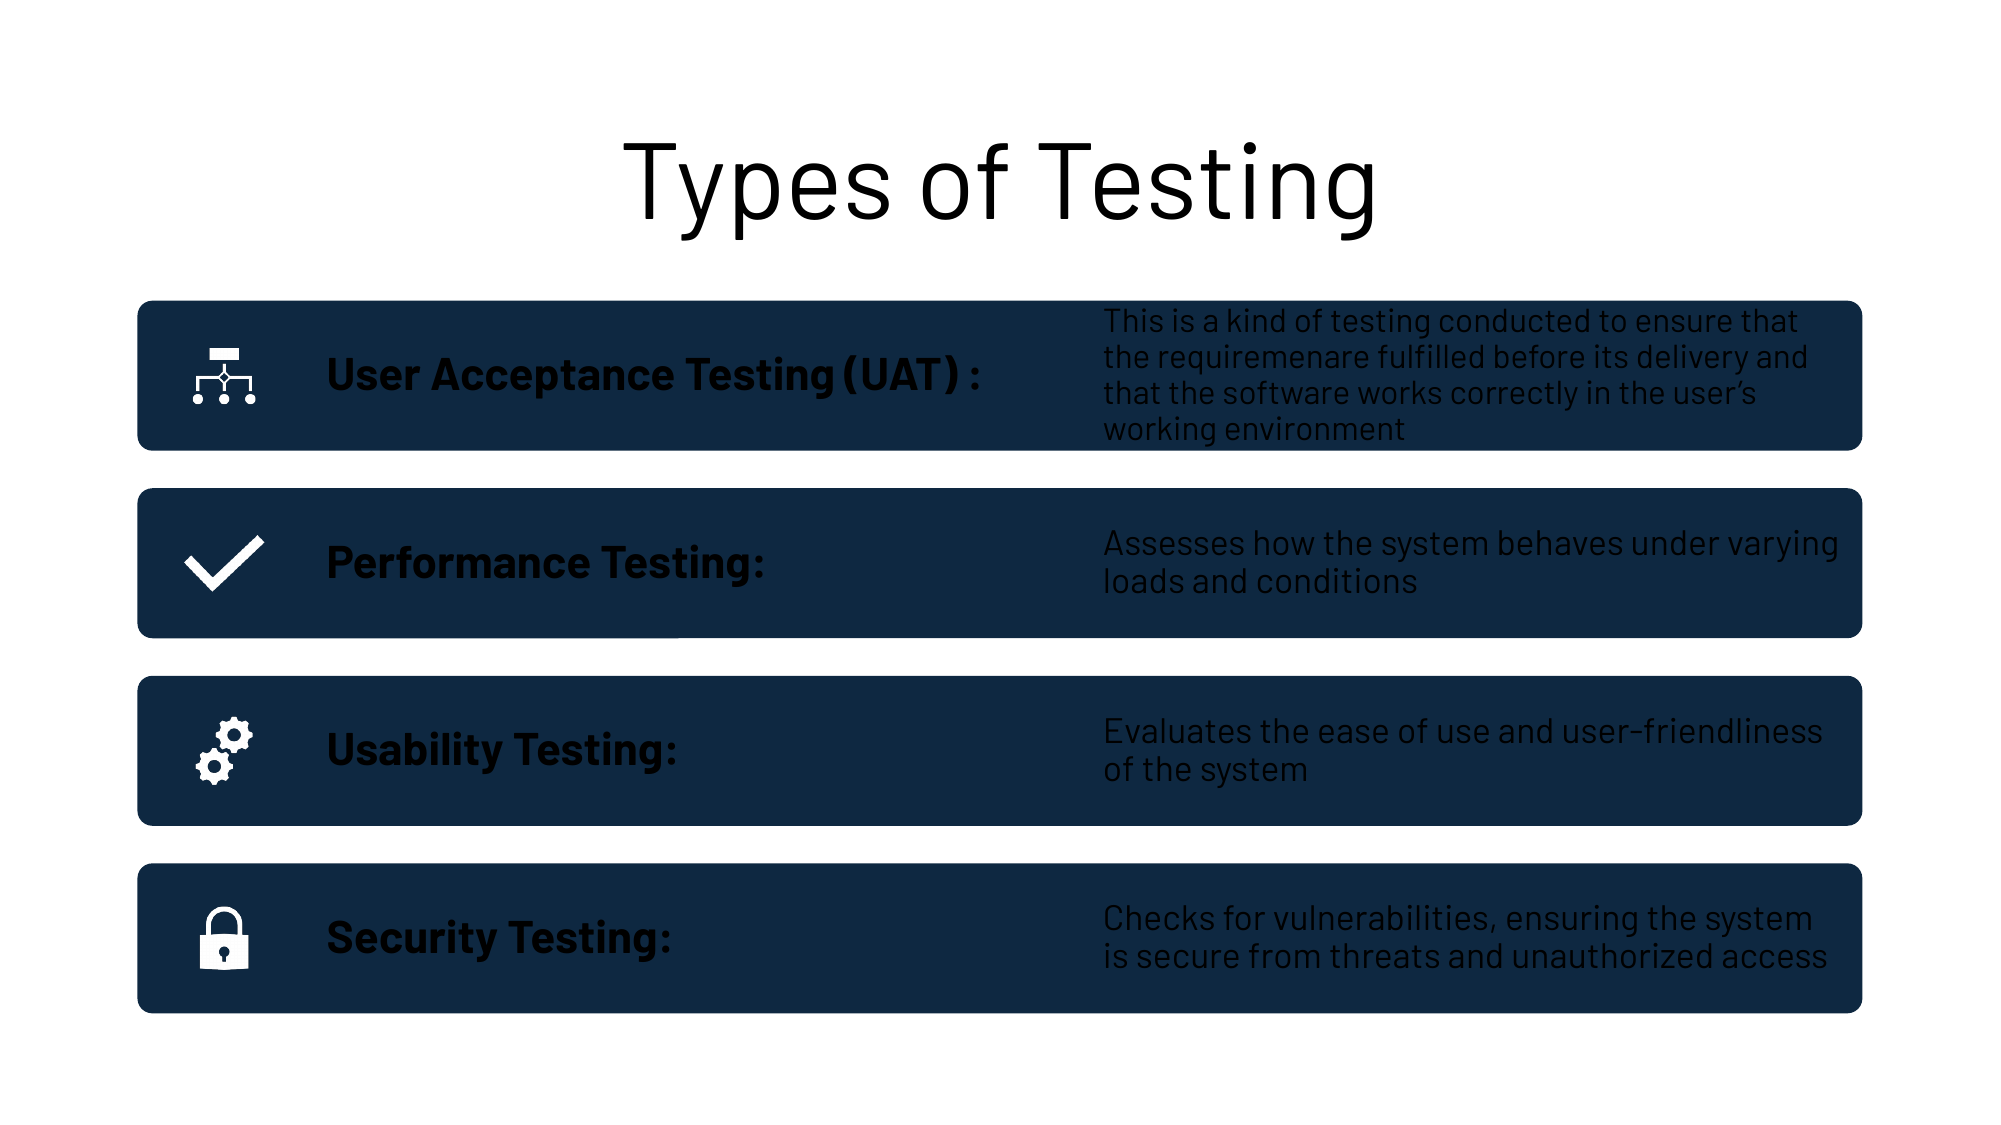

# Types of Testing
User Acceptance Testing (UAT) : ​
This is a kind of testing conducted to ensure that the requiremenare fulfilled before its delivery and that the software works correctly in the user’s working environment
Performance Testing: ​
Assesses how the system behaves under varying loads and conditions
Usability Testing: ​
Evaluates the ease of use and user-friendliness of the system
Security Testing: ​
Checks for vulnerabilities, ensuring the system is secure from threats and unauthorized access